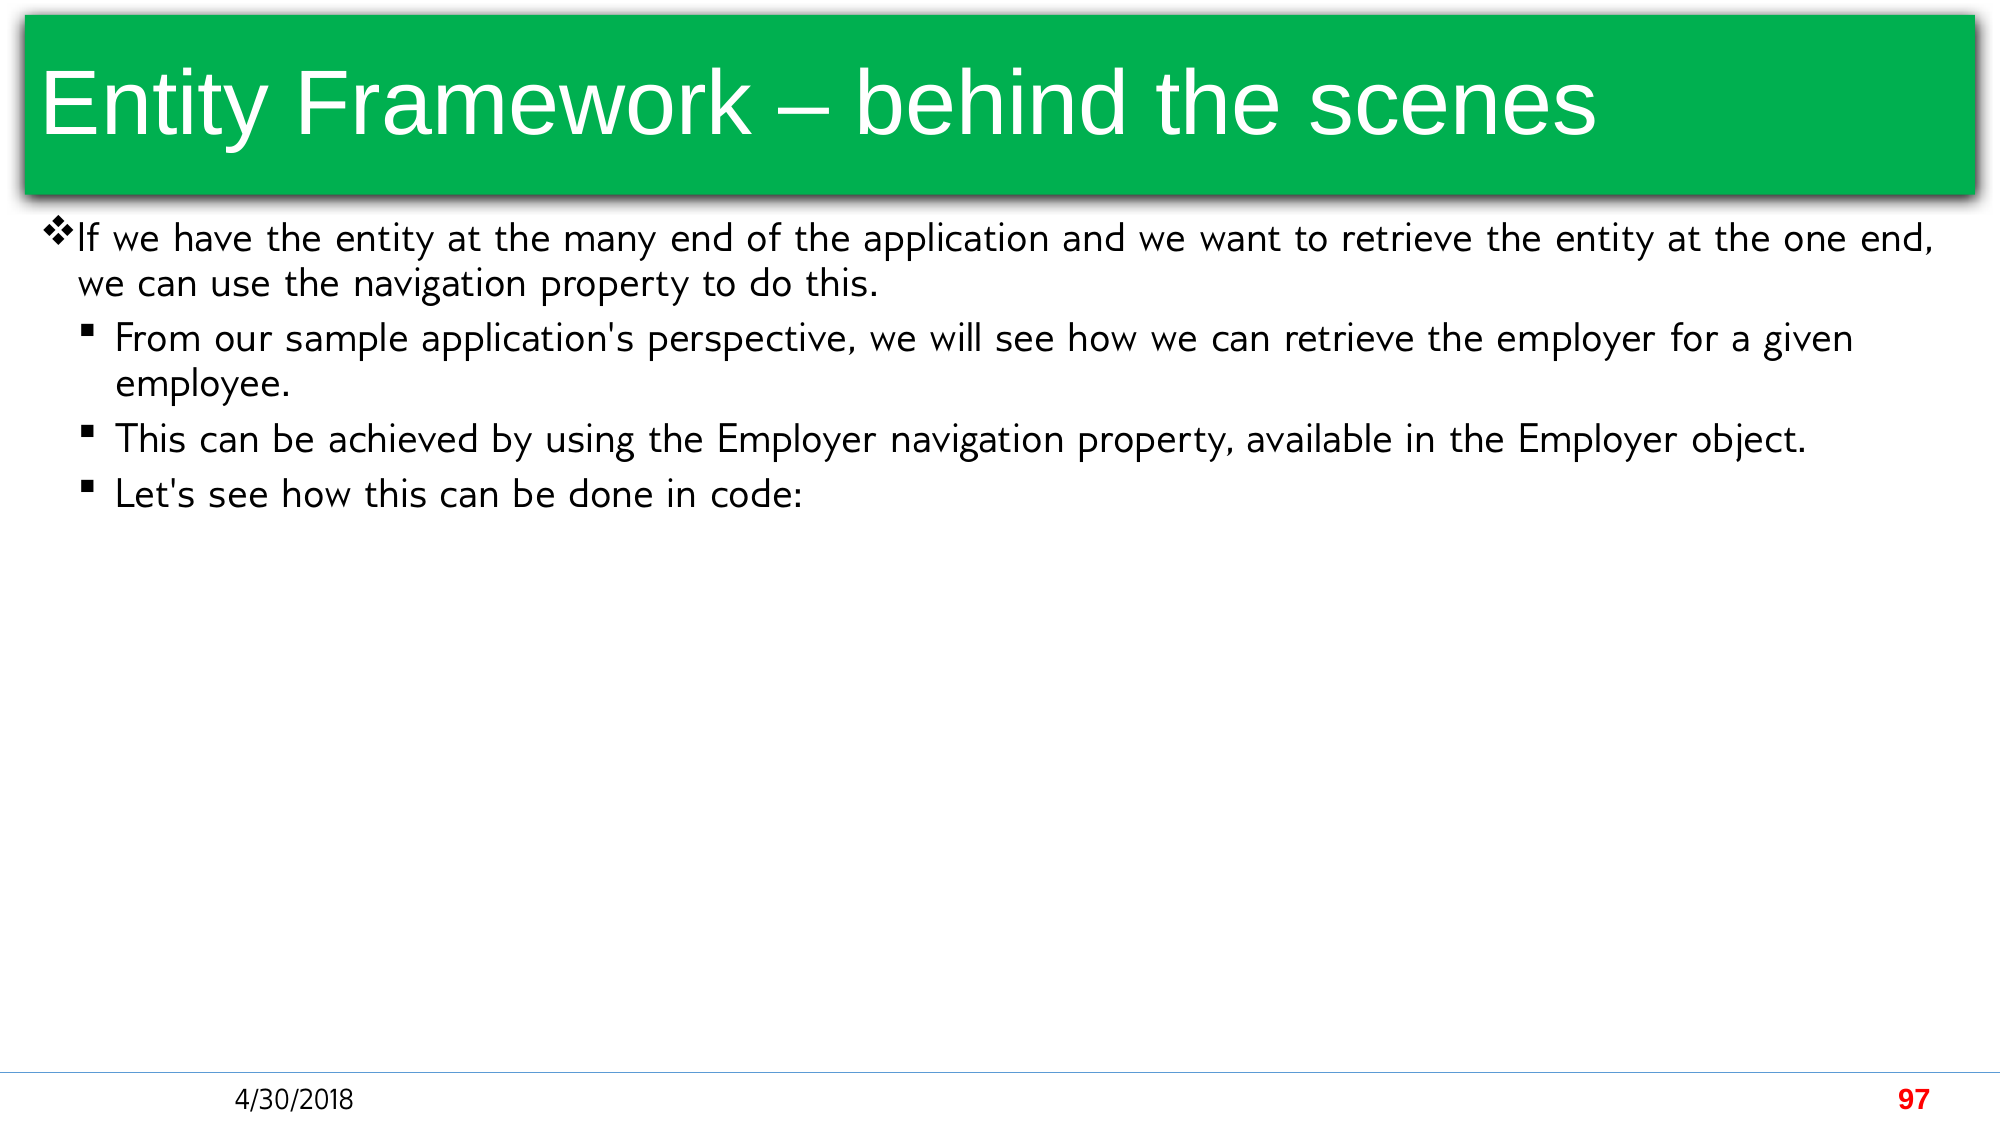

# Entity Framework – behind the scenes
If we have the entity at the many end of the application and we want to retrieve the entity at the one end, we can use the navigation property to do this.
From our sample application's perspective, we will see how we can retrieve the employer for a given employee.
This can be achieved by using the Employer navigation property, available in the Employer object.
Let's see how this can be done in code:
4/30/2018
97